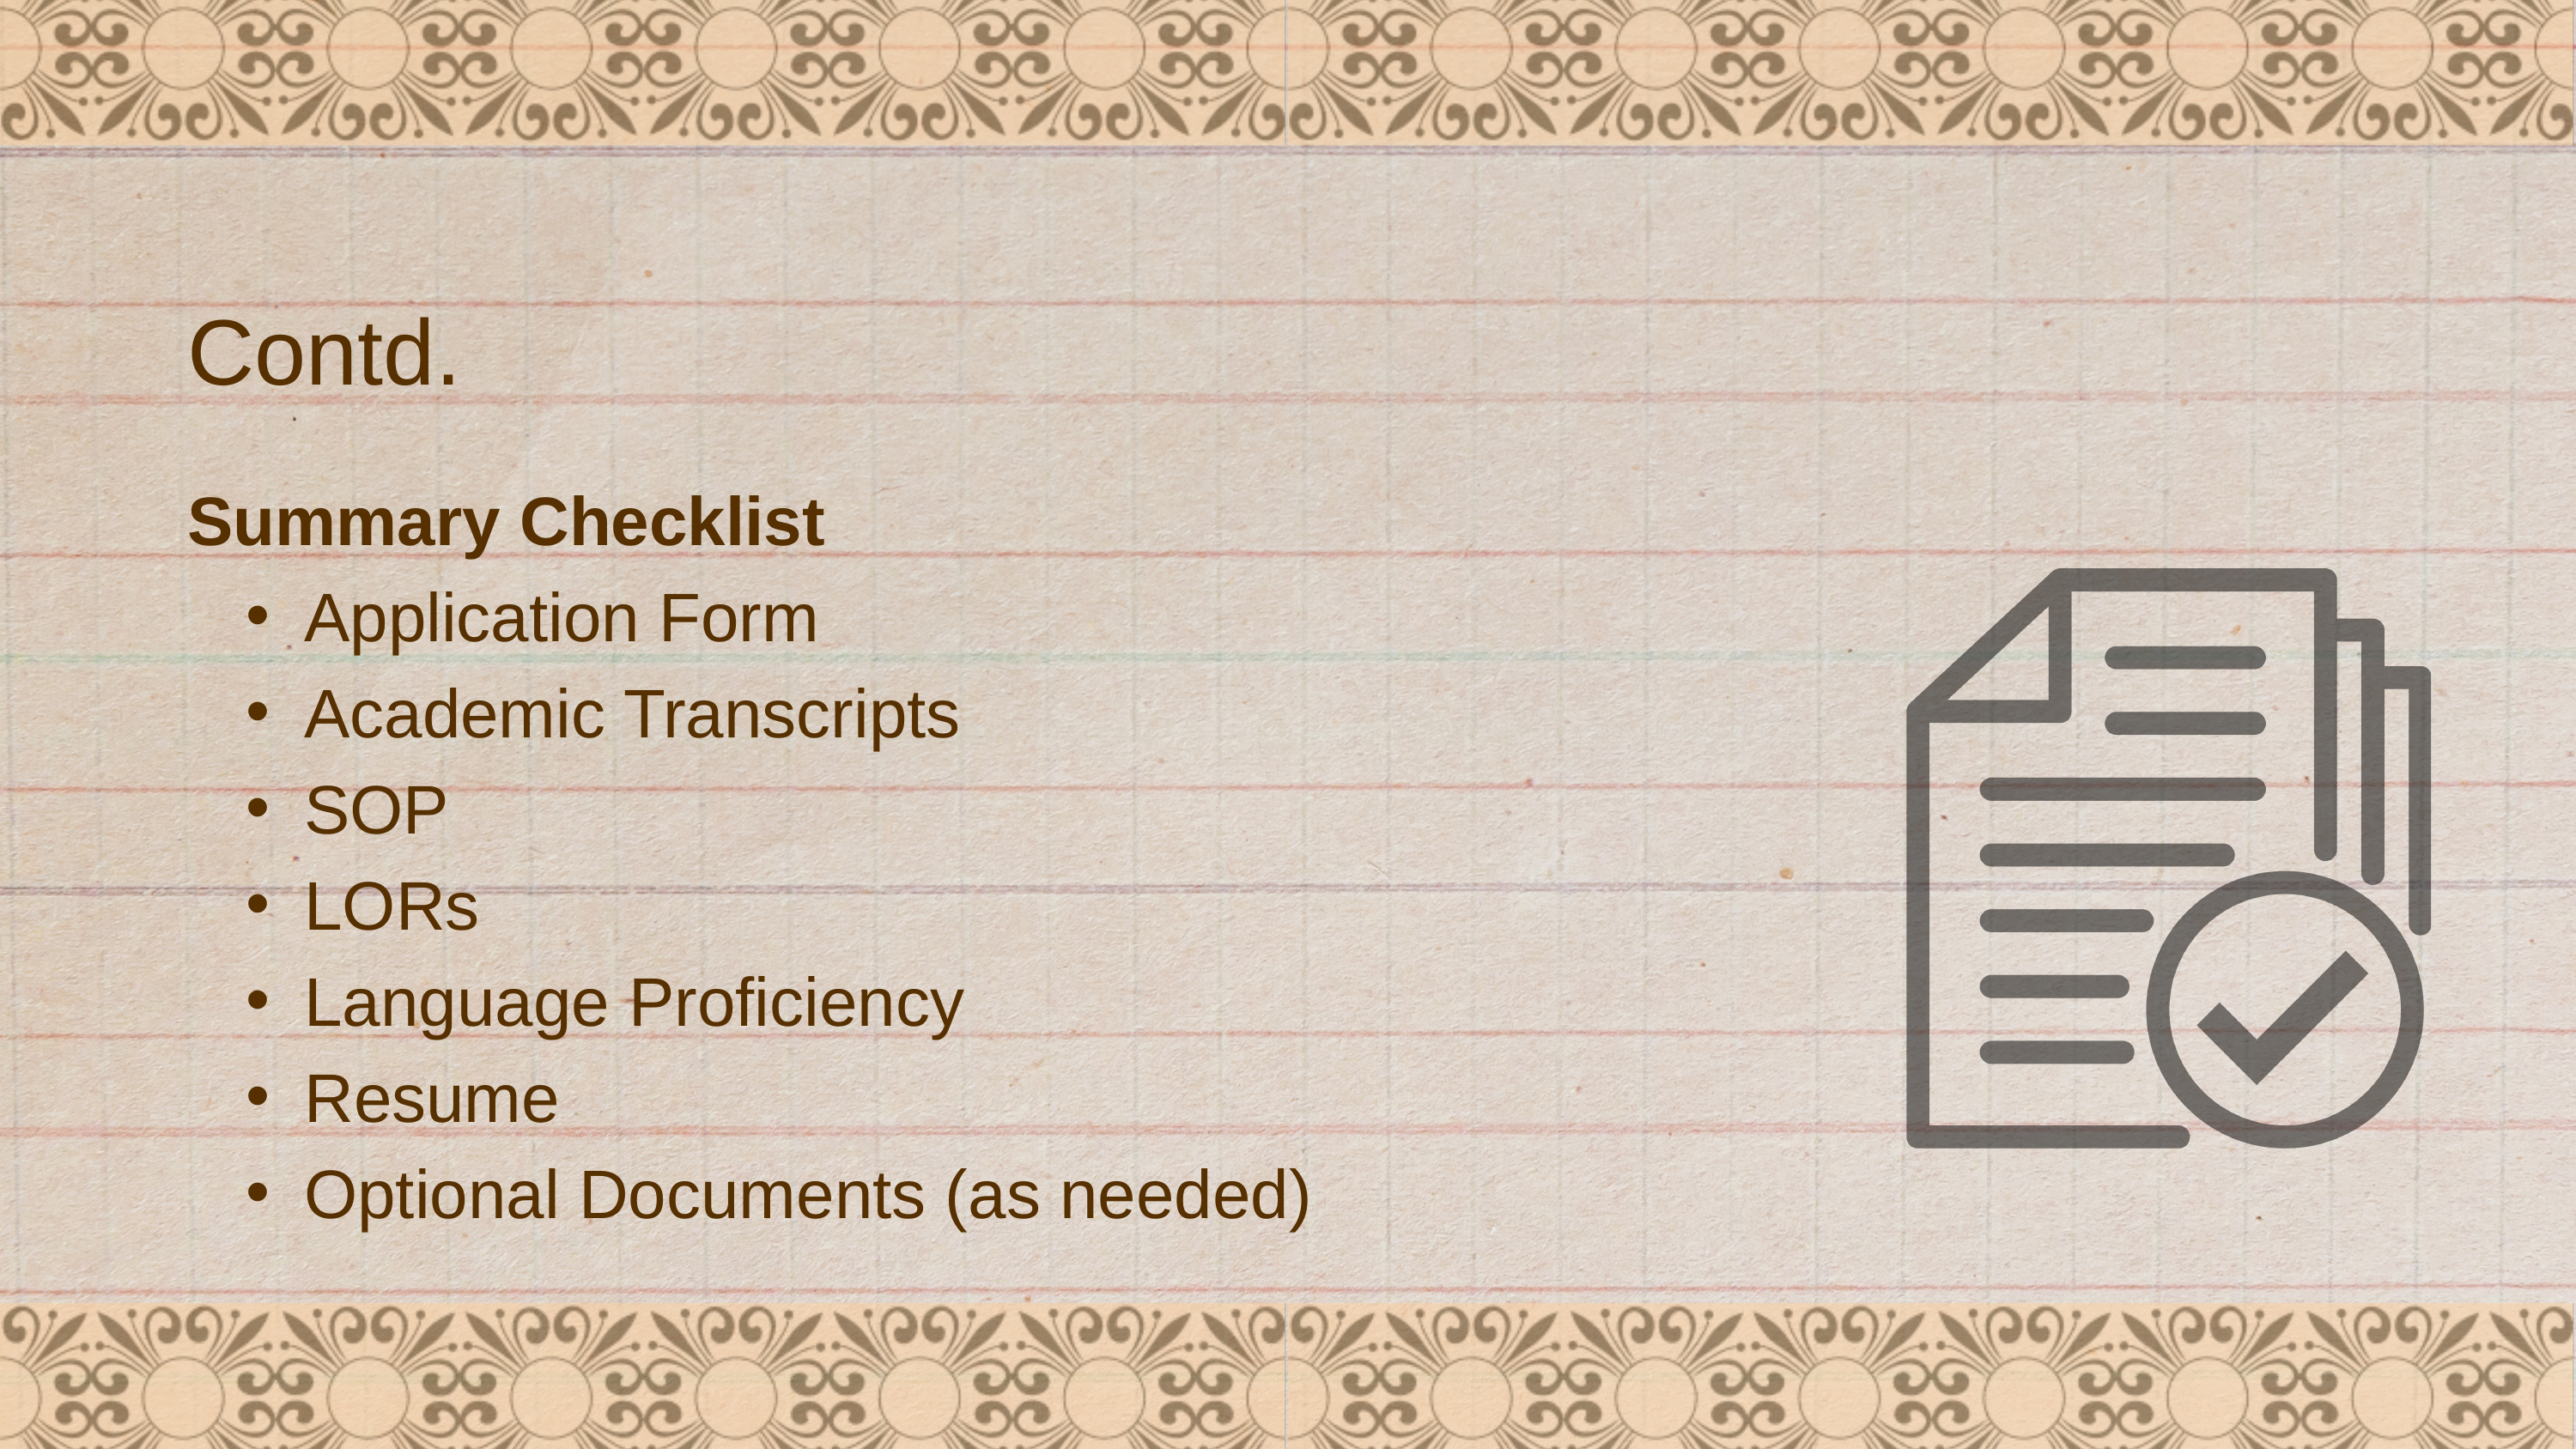

Contd.
Summary Checklist
Application Form
Academic Transcripts
SOP
LORs
Language Proficiency
Resume
Optional Documents (as needed)